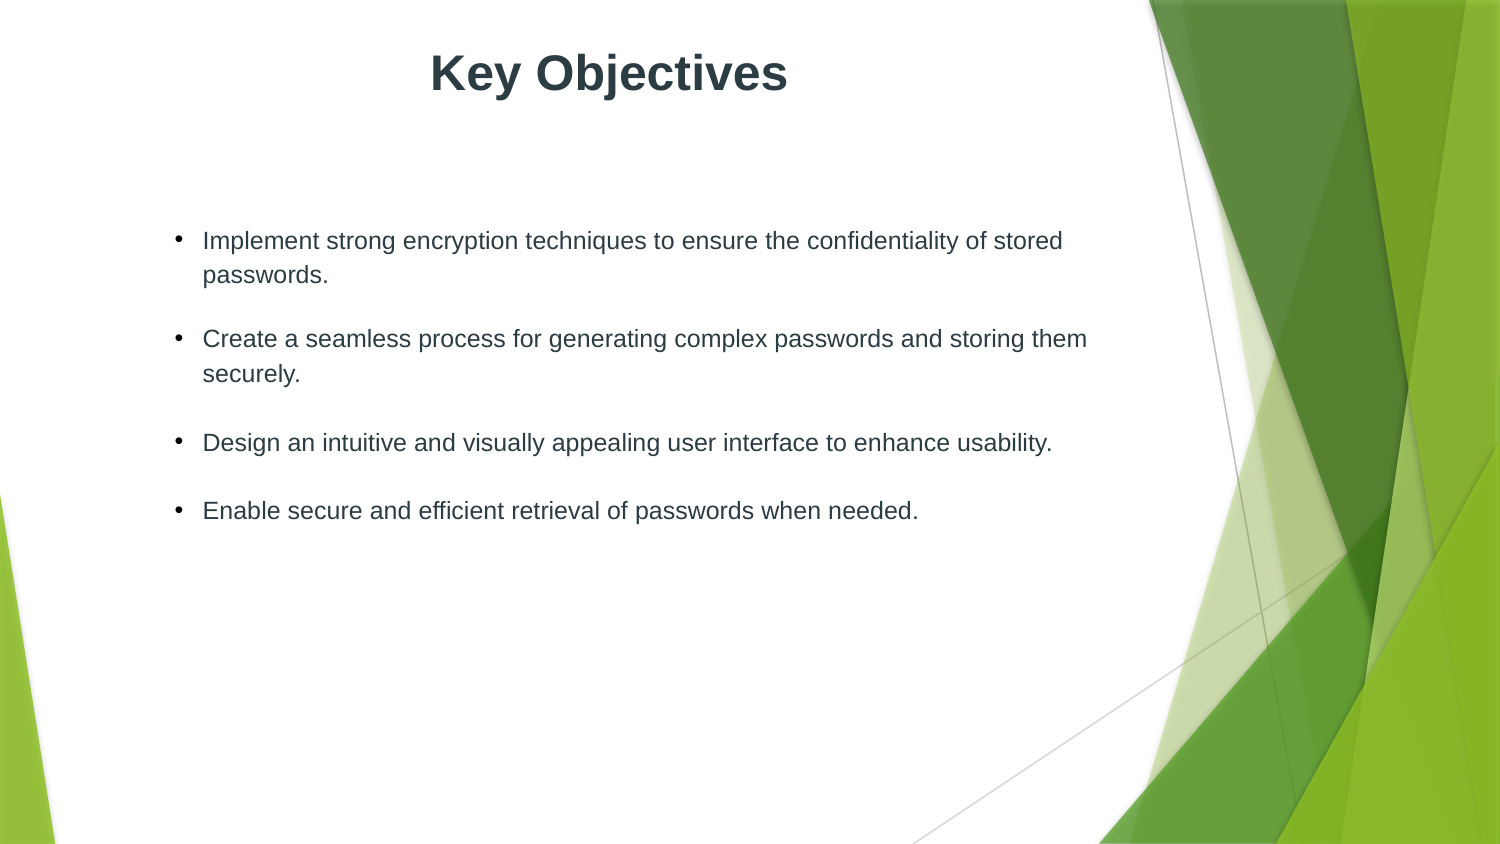

Key Objectives
Implement strong encryption techniques to ensure the confidentiality of stored passwords.
Create a seamless process for generating complex passwords and storing them securely.
Design an intuitive and visually appealing user interface to enhance usability.
Enable secure and efficient retrieval of passwords when needed.